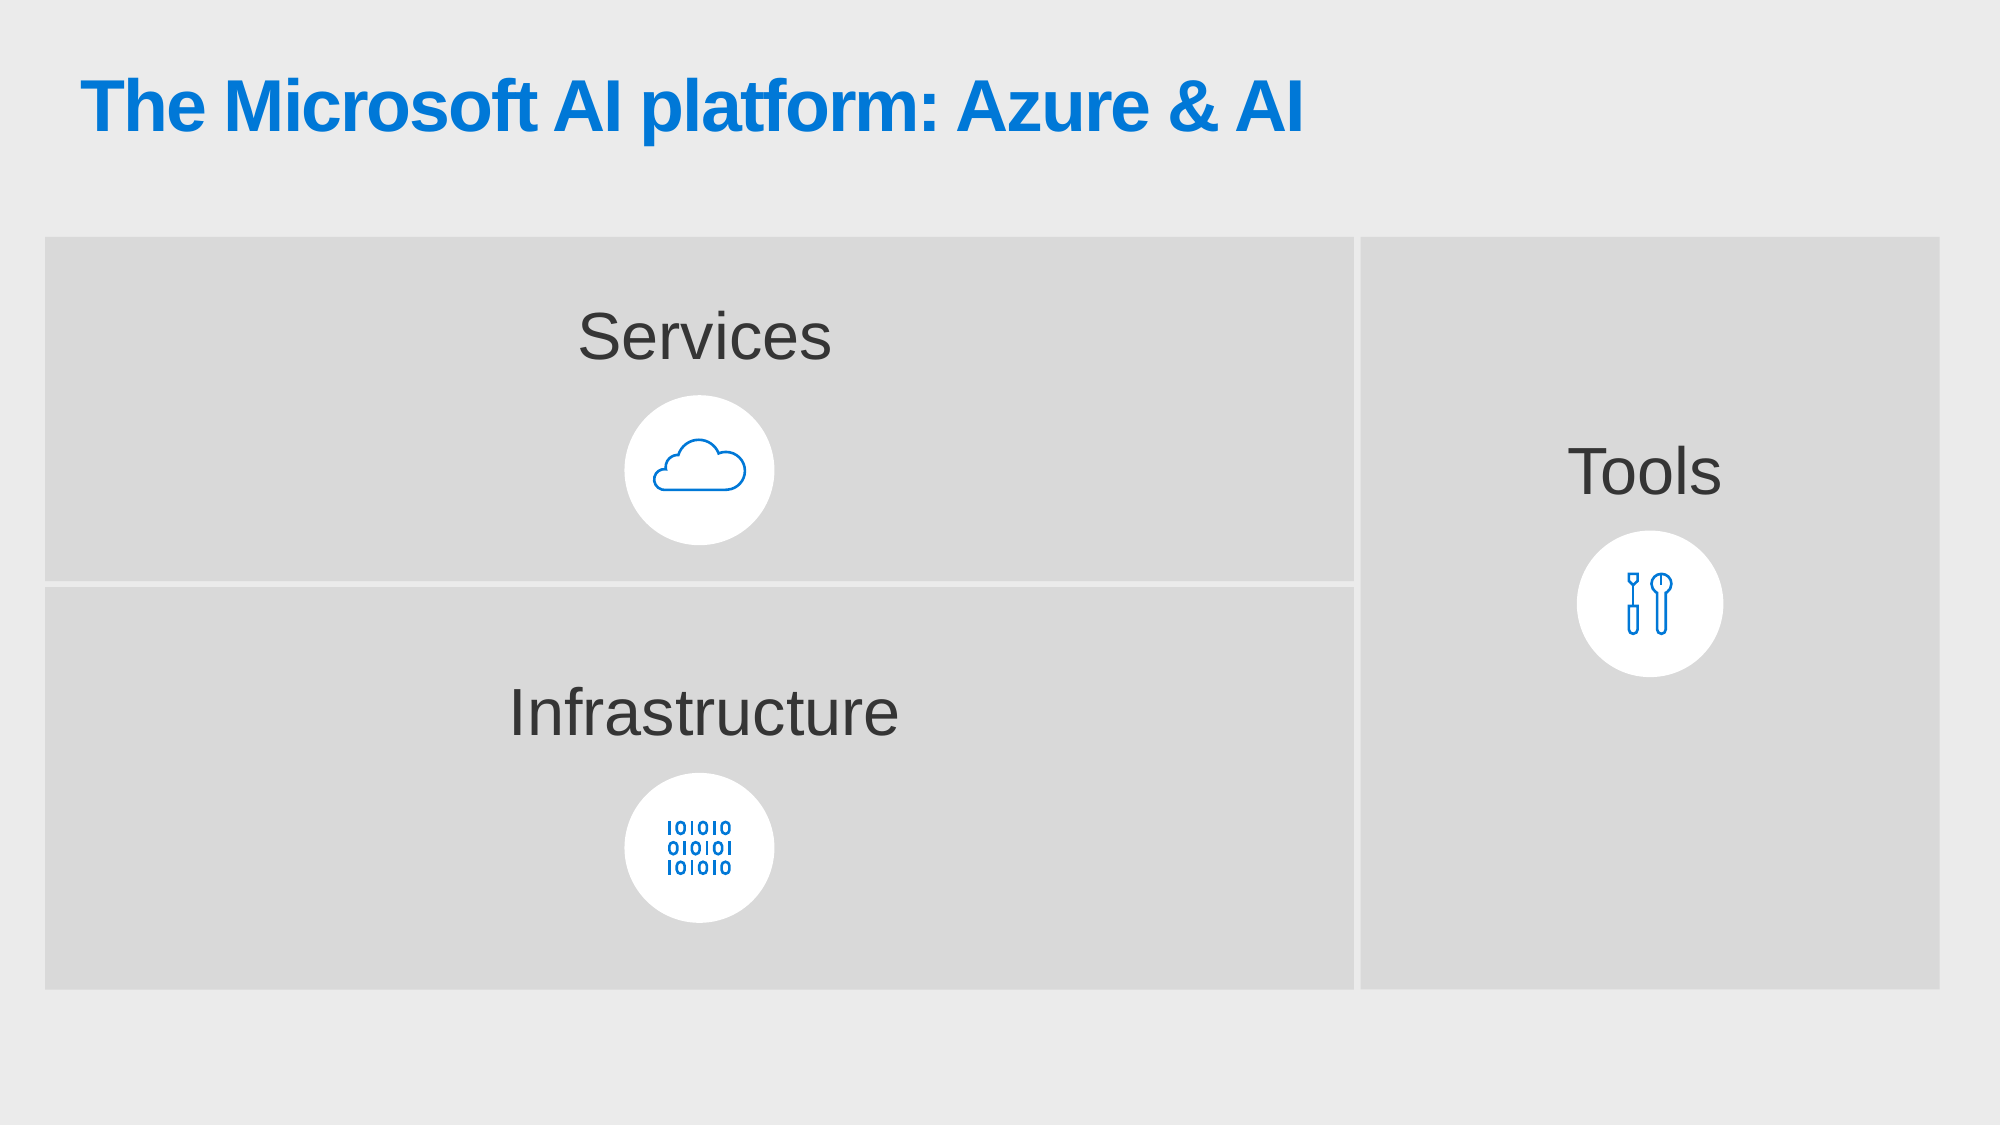

Option 1: High level intro
# The Microsoft AI platform: Azure & AI

Services

Tools

Infrastructure